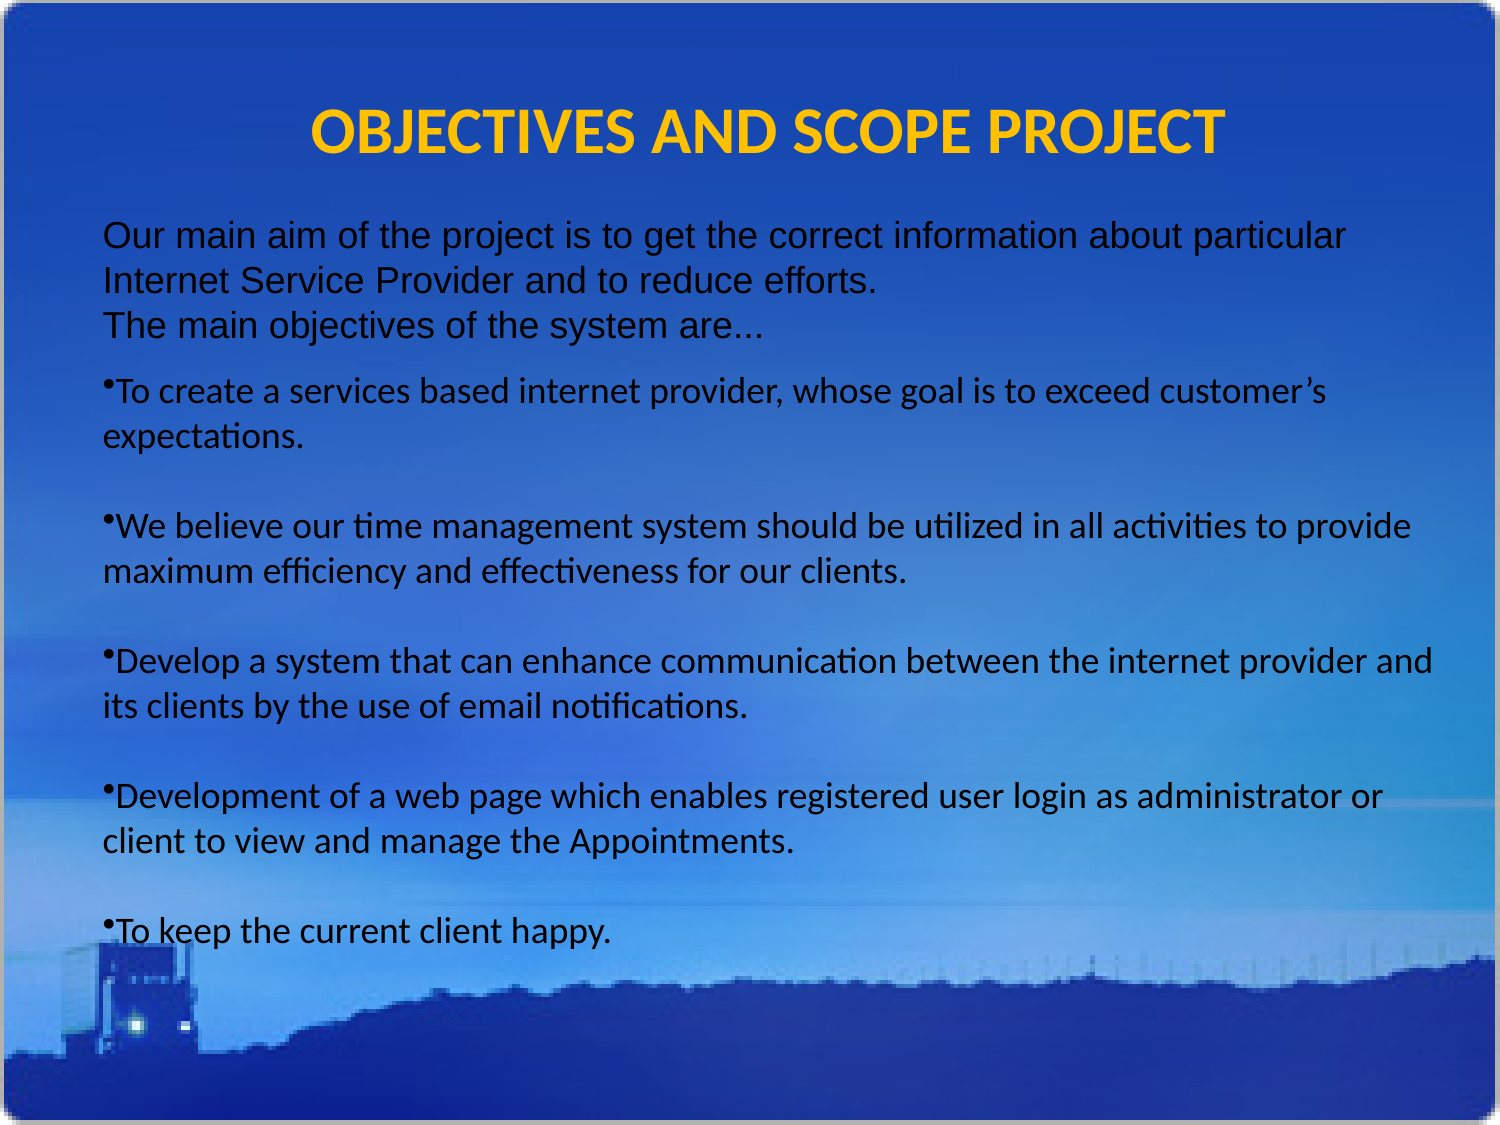

OBJECTIVES AND SCOPE PROJECT
Our main aim of the project is to get the correct information about particular Internet Service Provider and to reduce efforts.
The main objectives of the system are...

To create a services based internet provider, whose goal is to exceed customer’s expectations.

We believe our time management system should be utilized in all activities to provide maximum efficiency and effectiveness for our clients.

Develop a system that can enhance communication between the internet provider and its clients by the use of email notifications.

Development of a web page which enables registered user login as administrator or client to view and manage the Appointments.

To keep the current client happy.